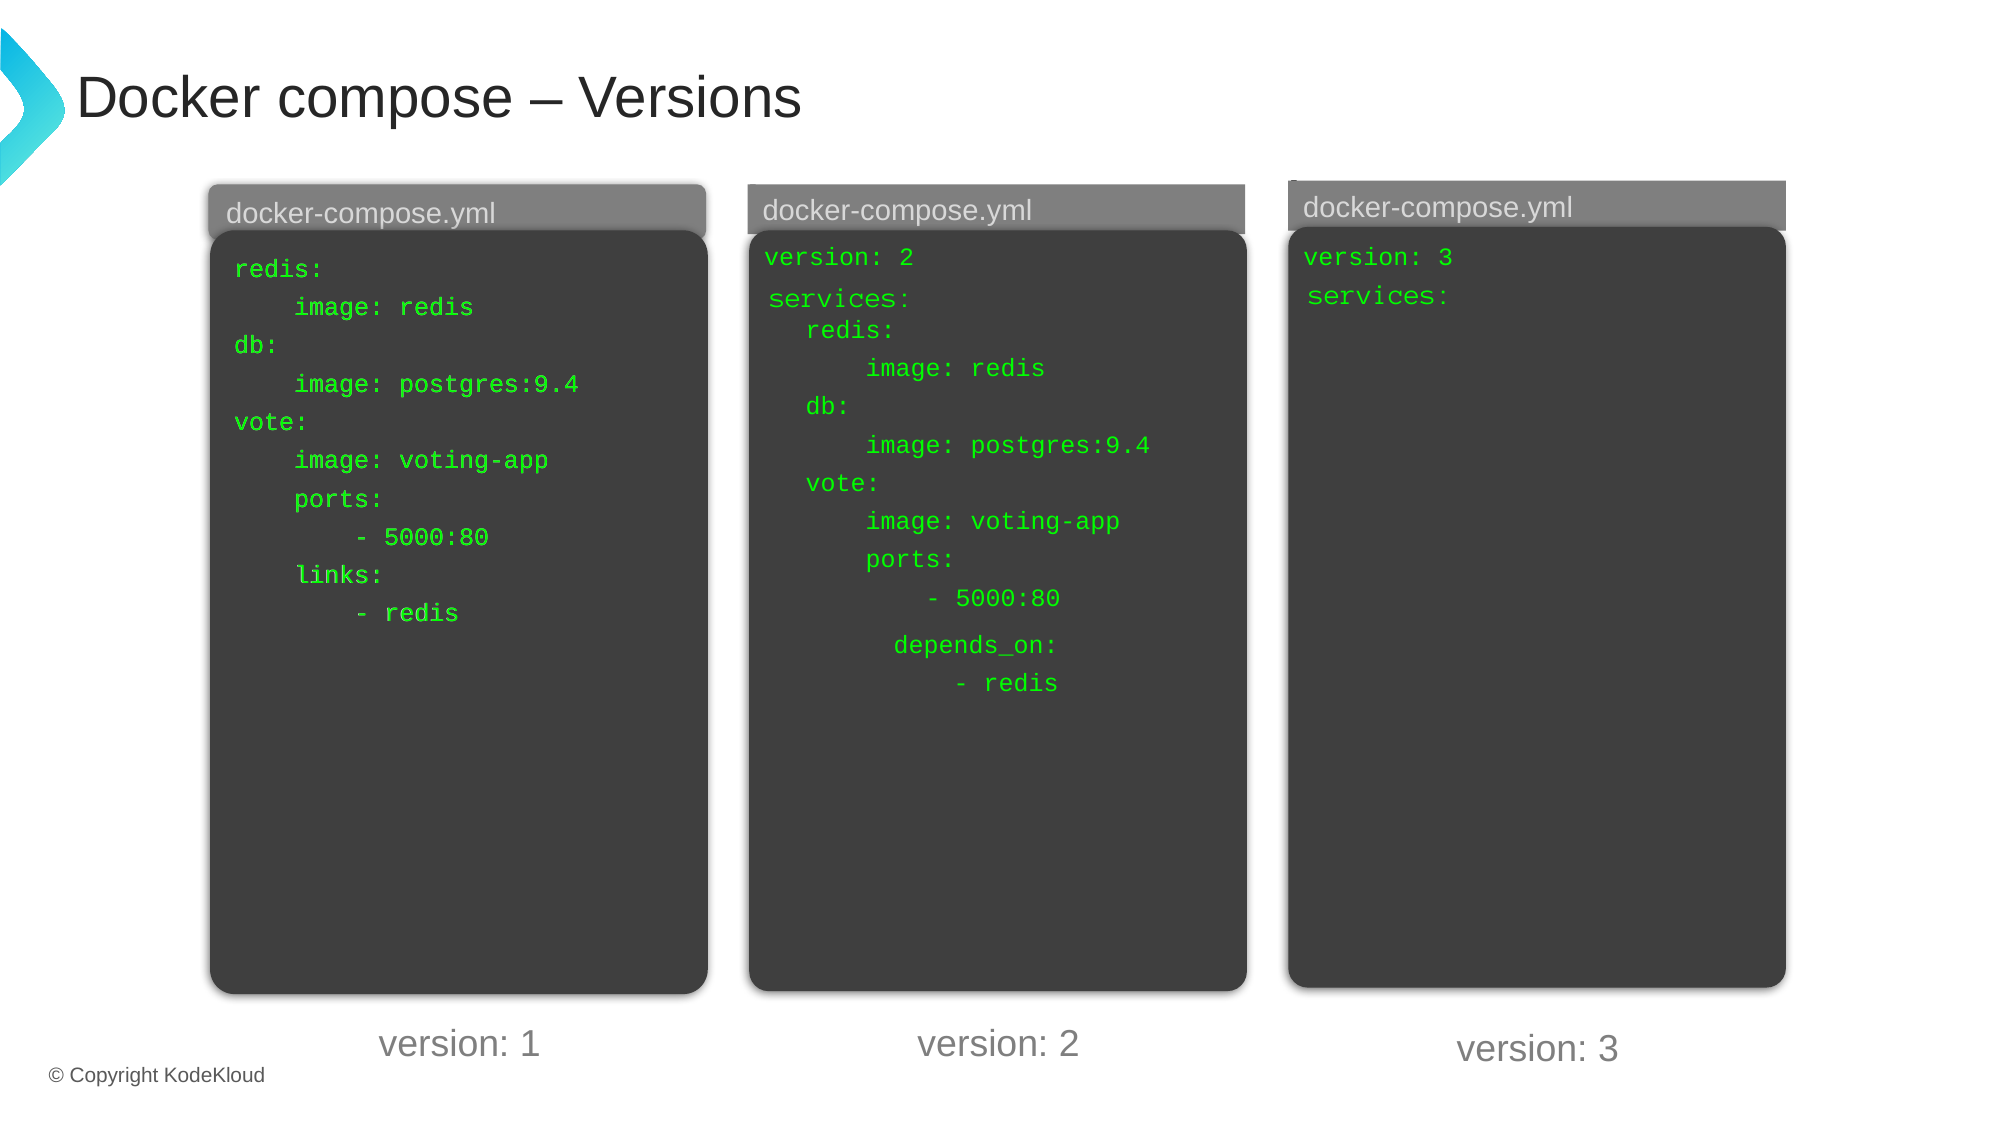

# Docker compose – Versions
docker-compose.yml
docker-compose.yml
docker-compose.yml

services:

services:

version: 2
version: 3
redis:
    image: redis
db:
    image: postgres:9.4
vote:
    image: voting-app
    ports:
        - 5000:80
redis:
    image: redis
db:
    image: postgres:9.4
vote:
    image: voting-app
    ports:
        - 5000:80
    links:
        - redis
redis:
    image: redis
db:
    image: postgres:9.4
vote:
    image: voting-app
    ports:
        - 5000:80
 links:
     - redis
 depends_on:
     - redis
version: 1
version: 2
version: 3